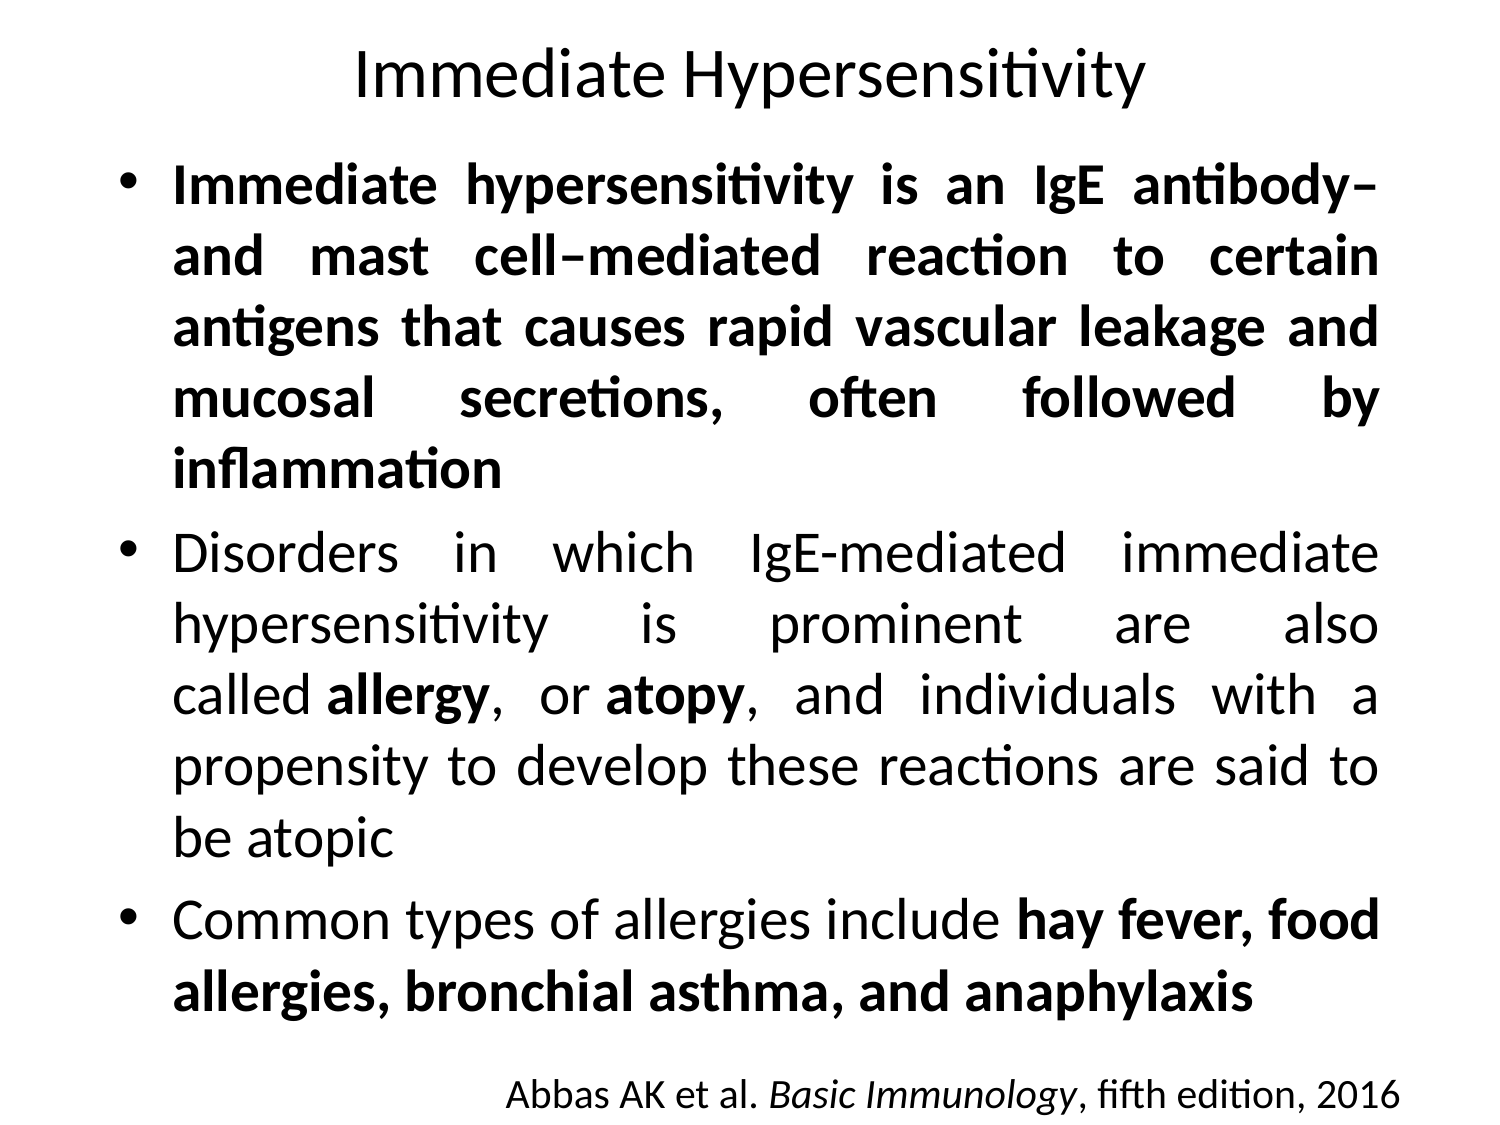

# Immediate Hypersensitivity
Immediate hypersensitivity is an IgE antibody– and mast cell–mediated reaction to certain antigens that causes rapid vascular leakage and mucosal secretions, often followed by inflammation
Disorders in which IgE-mediated immediate hypersensitivity is prominent are also called allergy, or atopy, and individuals with a propensity to develop these reactions are said to be atopic
Common types of allergies include hay fever, food allergies, bronchial asthma, and anaphylaxis
Abbas AK et al. Basic Immunology, fifth edition, 2016